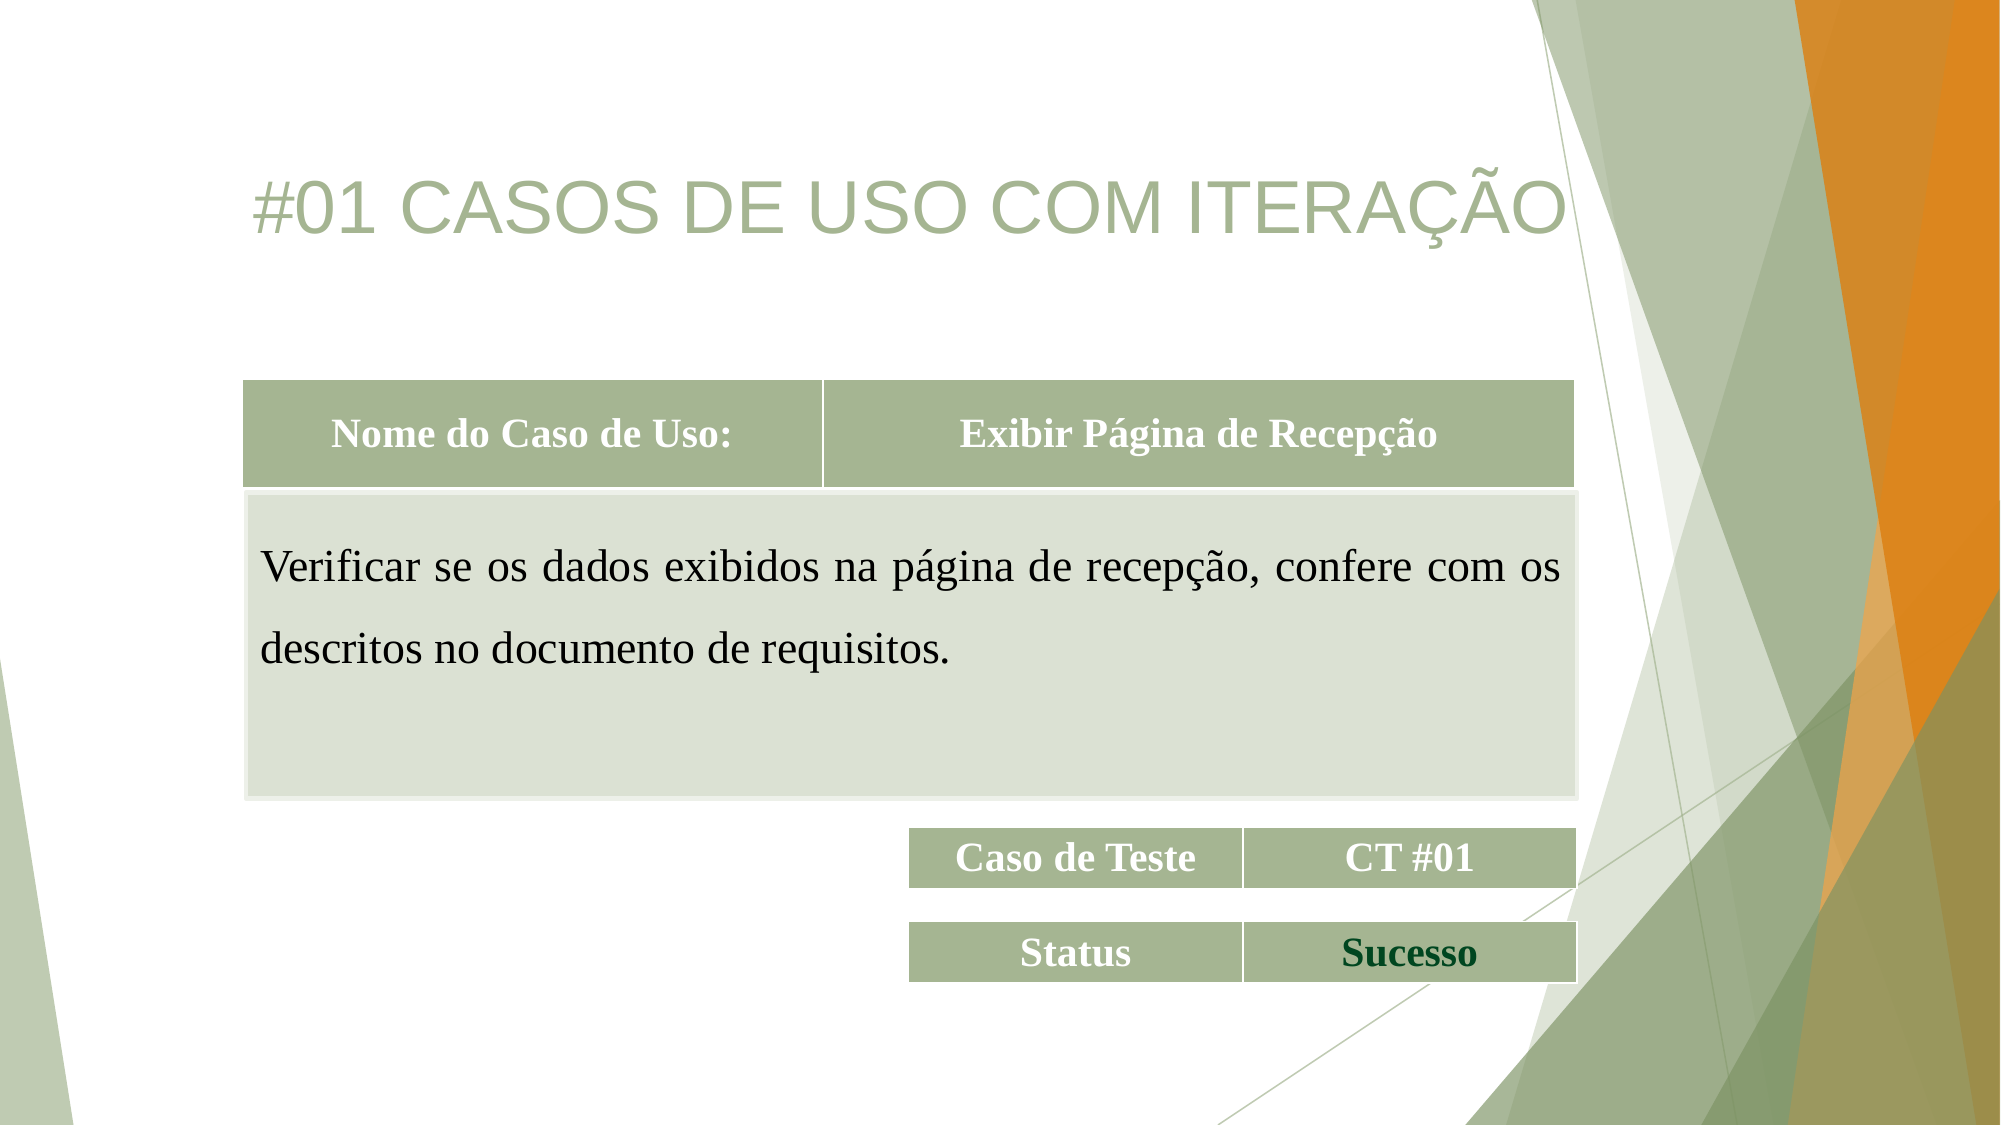

#01 CASOS DE USO COM ITERAÇÃO
| Nome do Caso de Uso: | Exibir Página de Recepção |
| --- | --- |

Verificar se os dados exibidos na página de recepção, confere com os descritos no documento de requisitos.

| Caso de Teste | CT #01 |
| --- | --- |
| Status | Sucesso |
| --- | --- |